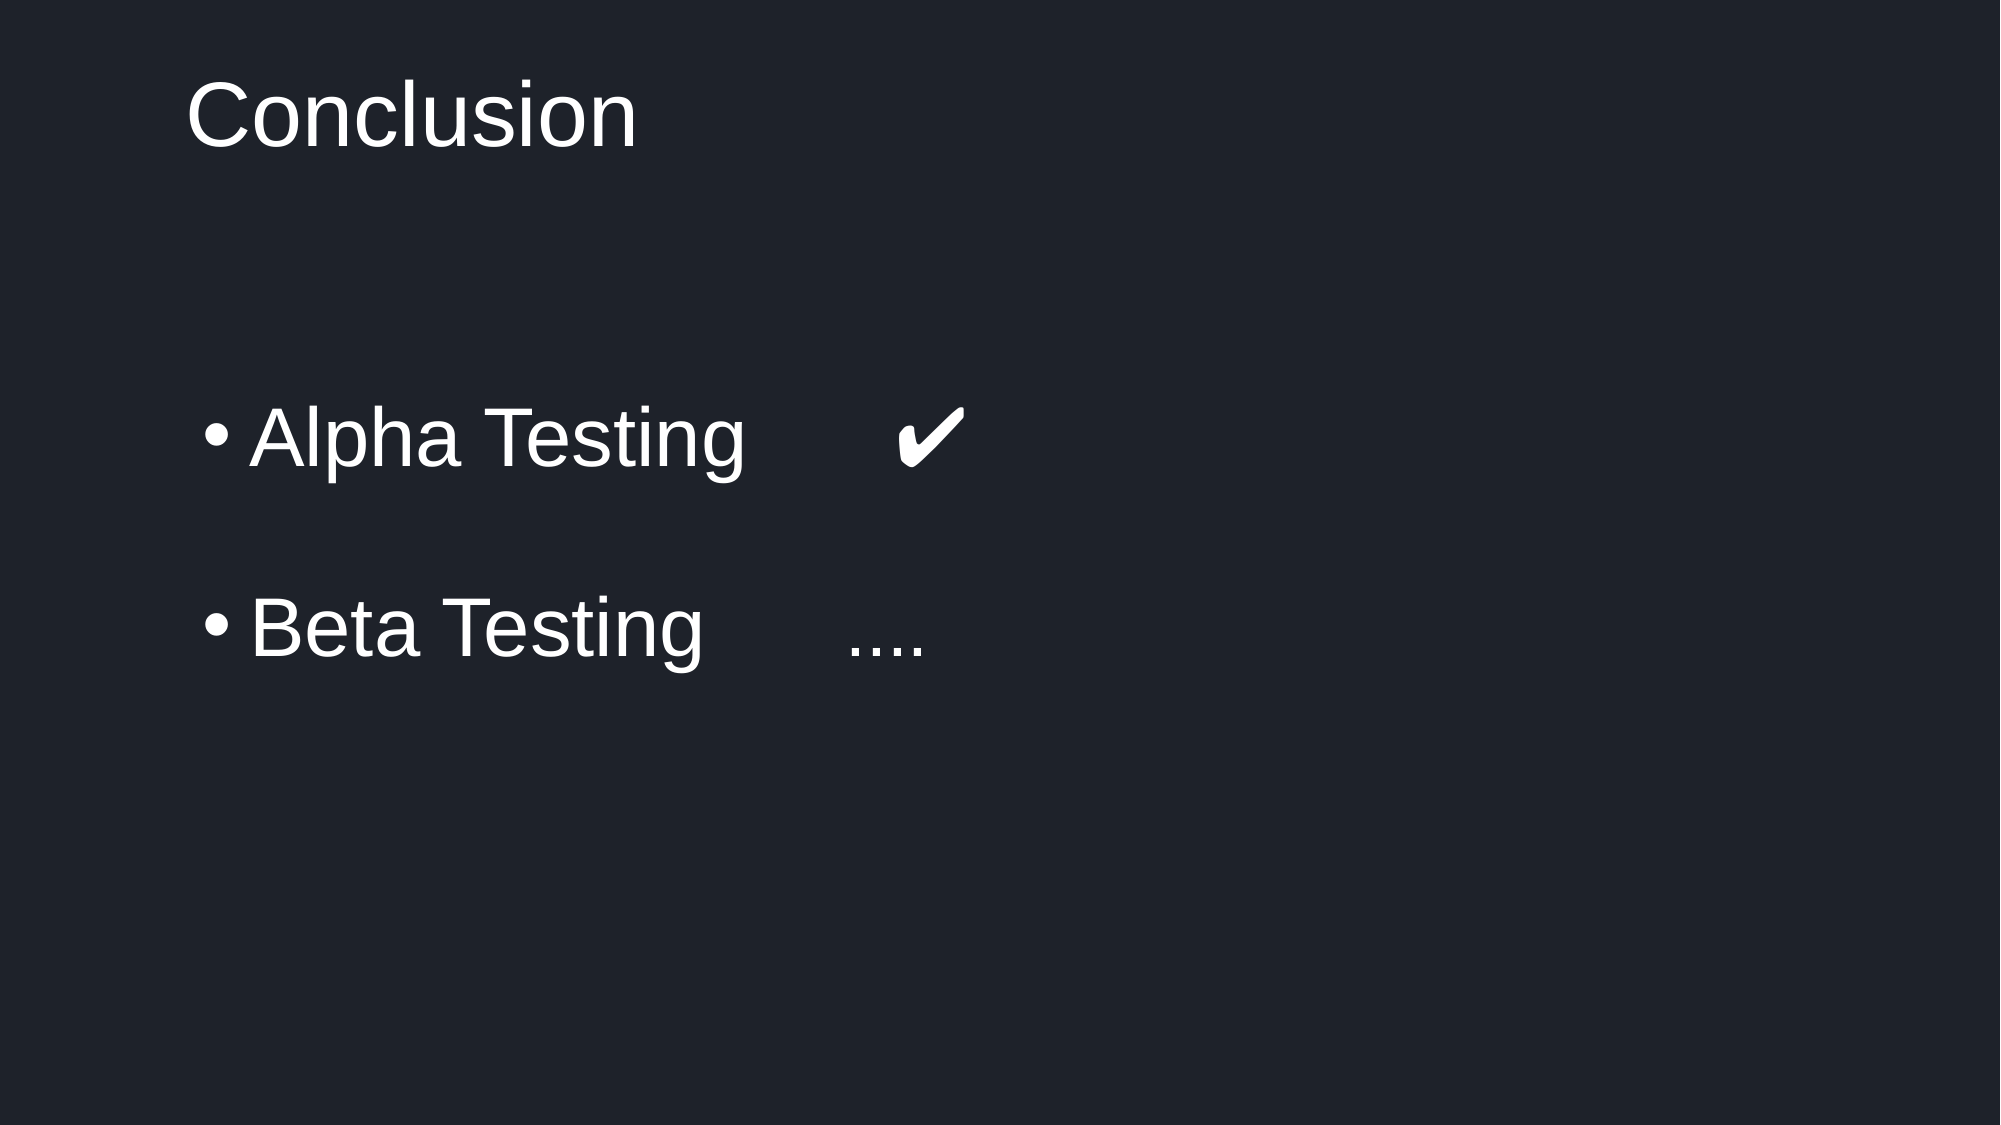

Conclusion

Alpha Testing	  ✔

Beta Testing      ....